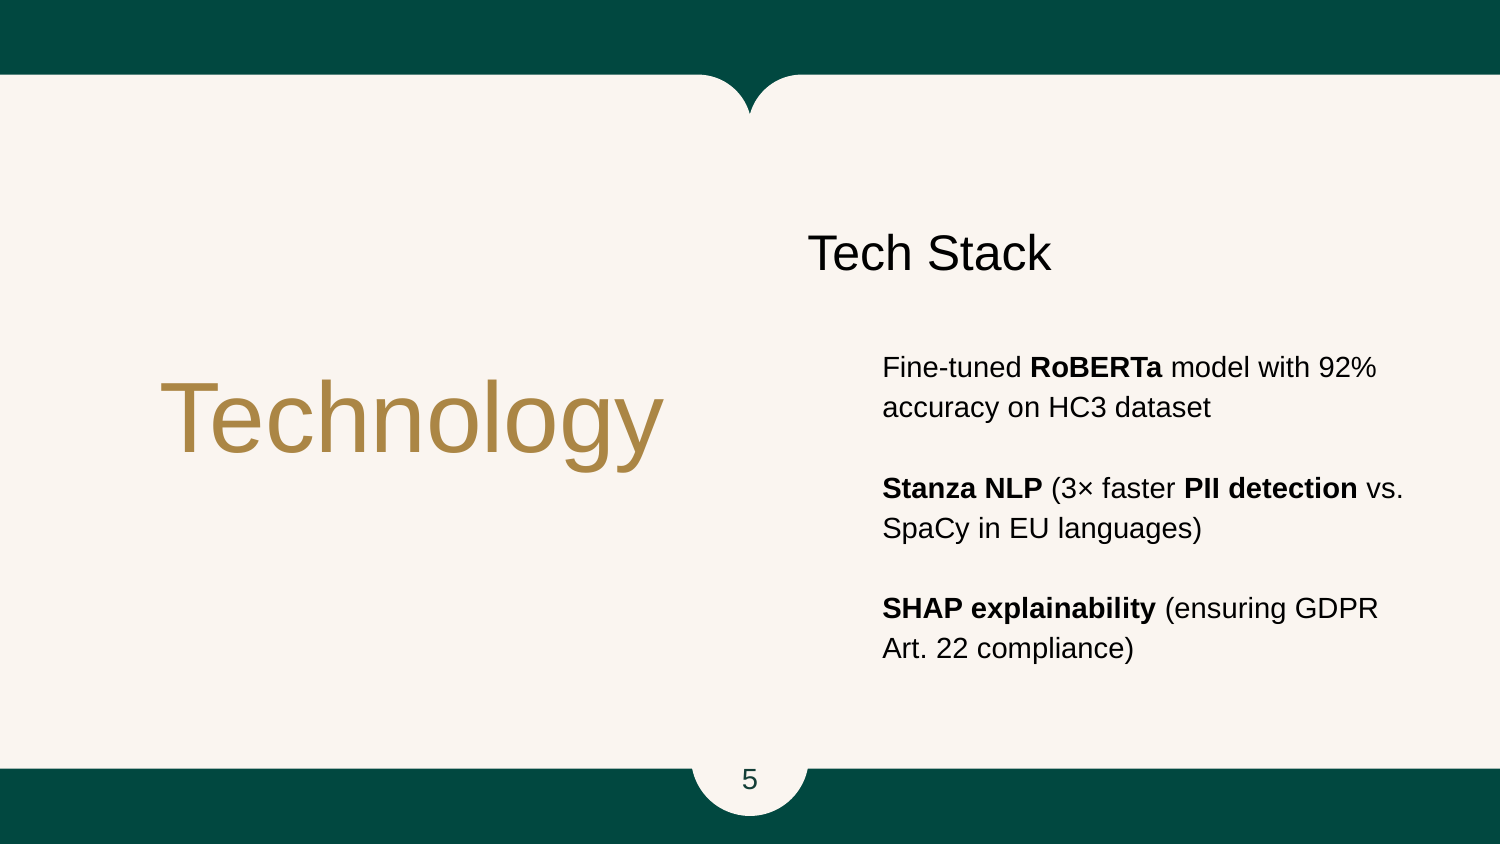

Tech Stack
Fine-tuned RoBERTa model with 92% accuracy on HC3 dataset
Stanza NLP (3× faster PII detection vs. SpaCy in EU languages)
SHAP explainability (ensuring GDPR Art. 22 compliance)
# Technology